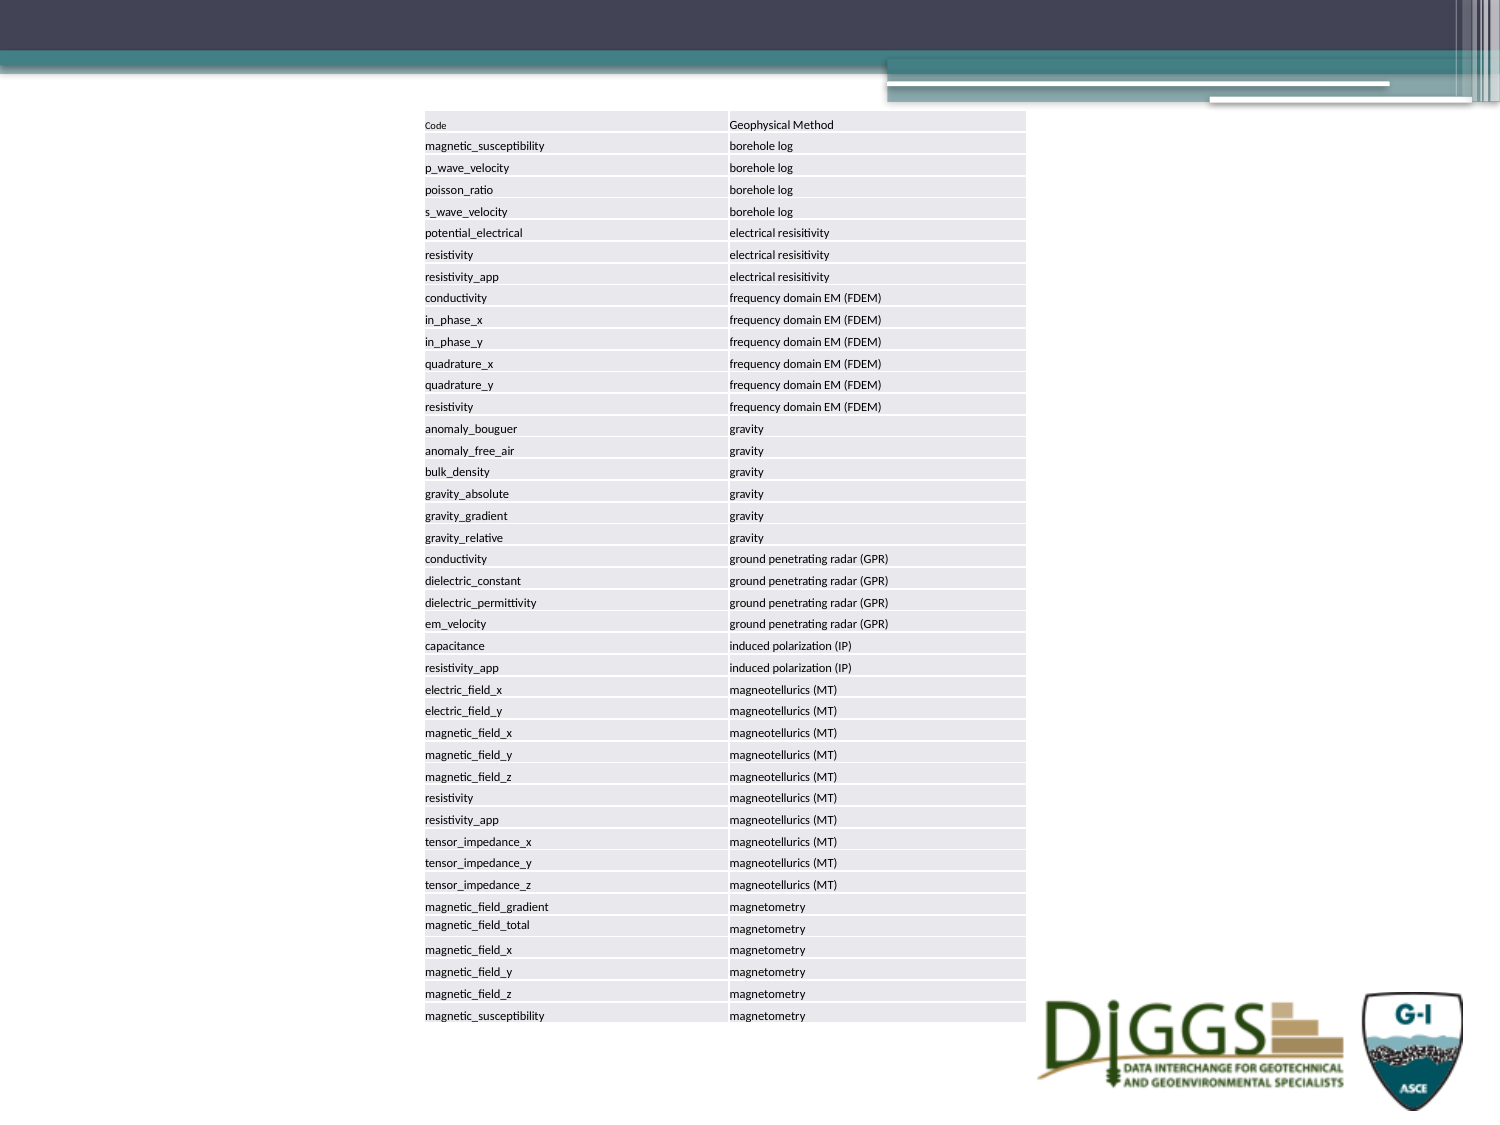

| Code | Geophysical Method |
| --- | --- |
| magnetic\_susceptibility | borehole log |
| p\_wave\_velocity | borehole log |
| poisson\_ratio | borehole log |
| s\_wave\_velocity | borehole log |
| potential\_electrical | electrical resisitivity |
| resistivity | electrical resisitivity |
| resistivity\_app | electrical resisitivity |
| conductivity | frequency domain EM (FDEM) |
| in\_phase\_x | frequency domain EM (FDEM) |
| in\_phase\_y | frequency domain EM (FDEM) |
| quadrature\_x | frequency domain EM (FDEM) |
| quadrature\_y | frequency domain EM (FDEM) |
| resistivity | frequency domain EM (FDEM) |
| anomaly\_bouguer | gravity |
| anomaly\_free\_air | gravity |
| bulk\_density | gravity |
| gravity\_absolute | gravity |
| gravity\_gradient | gravity |
| gravity\_relative | gravity |
| conductivity | ground penetrating radar (GPR) |
| dielectric\_constant | ground penetrating radar (GPR) |
| dielectric\_permittivity | ground penetrating radar (GPR) |
| em\_velocity | ground penetrating radar (GPR) |
| capacitance | induced polarization (IP) |
| resistivity\_app | induced polarization (IP) |
| electric\_field\_x | magneotellurics (MT) |
| electric\_field\_y | magneotellurics (MT) |
| magnetic\_field\_x | magneotellurics (MT) |
| magnetic\_field\_y | magneotellurics (MT) |
| magnetic\_field\_z | magneotellurics (MT) |
| resistivity | magneotellurics (MT) |
| resistivity\_app | magneotellurics (MT) |
| tensor\_impedance\_x | magneotellurics (MT) |
| tensor\_impedance\_y | magneotellurics (MT) |
| tensor\_impedance\_z | magneotellurics (MT) |
| magnetic\_field\_gradient | magnetometry |
| magnetic\_field\_total | magnetometry |
| magnetic\_field\_x | magnetometry |
| magnetic\_field\_y | magnetometry |
| magnetic\_field\_z | magnetometry |
| magnetic\_susceptibility | magnetometry |